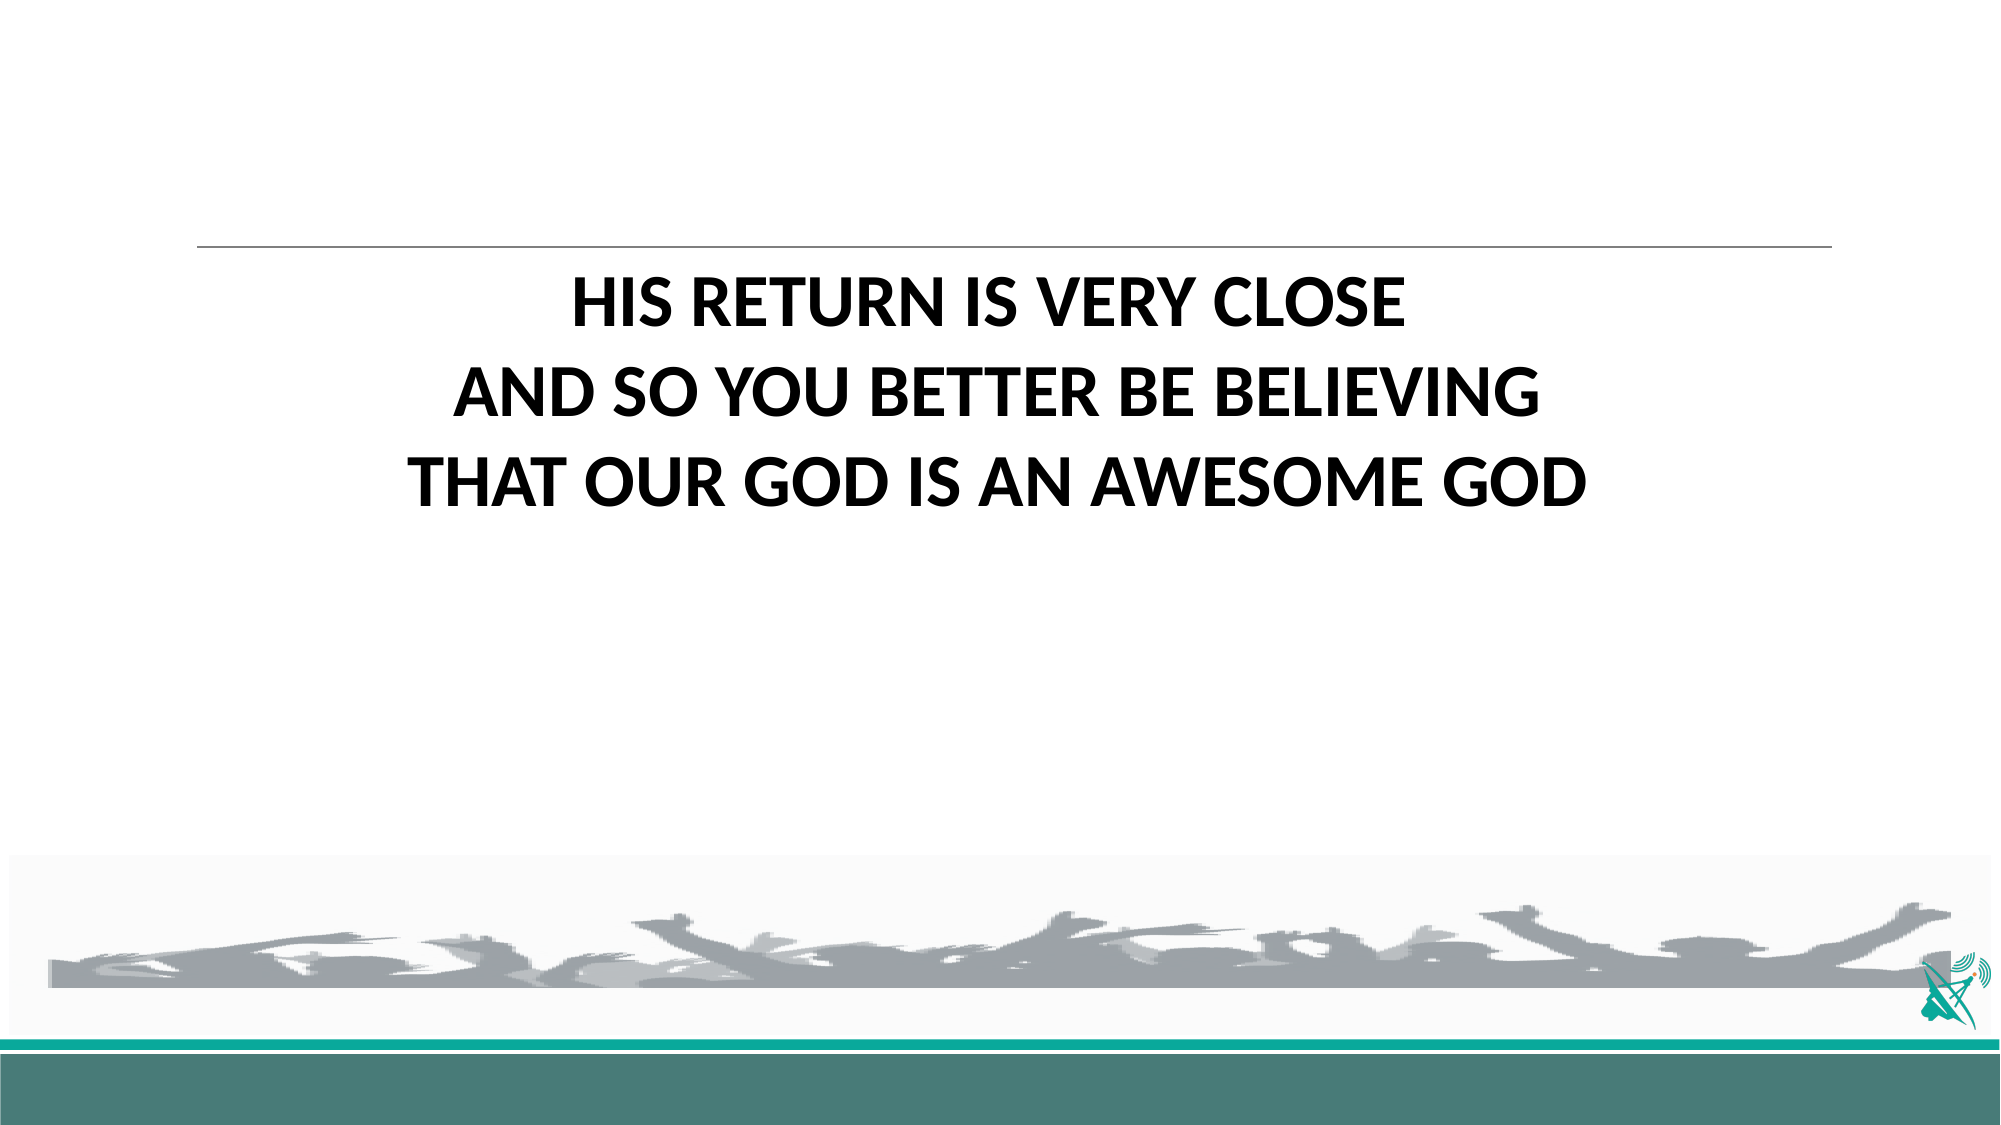

HIS RETURN IS VERY CLOSE
AND SO YOU BETTER BE BELIEVING
THAT OUR GOD IS AN AWESOME GOD